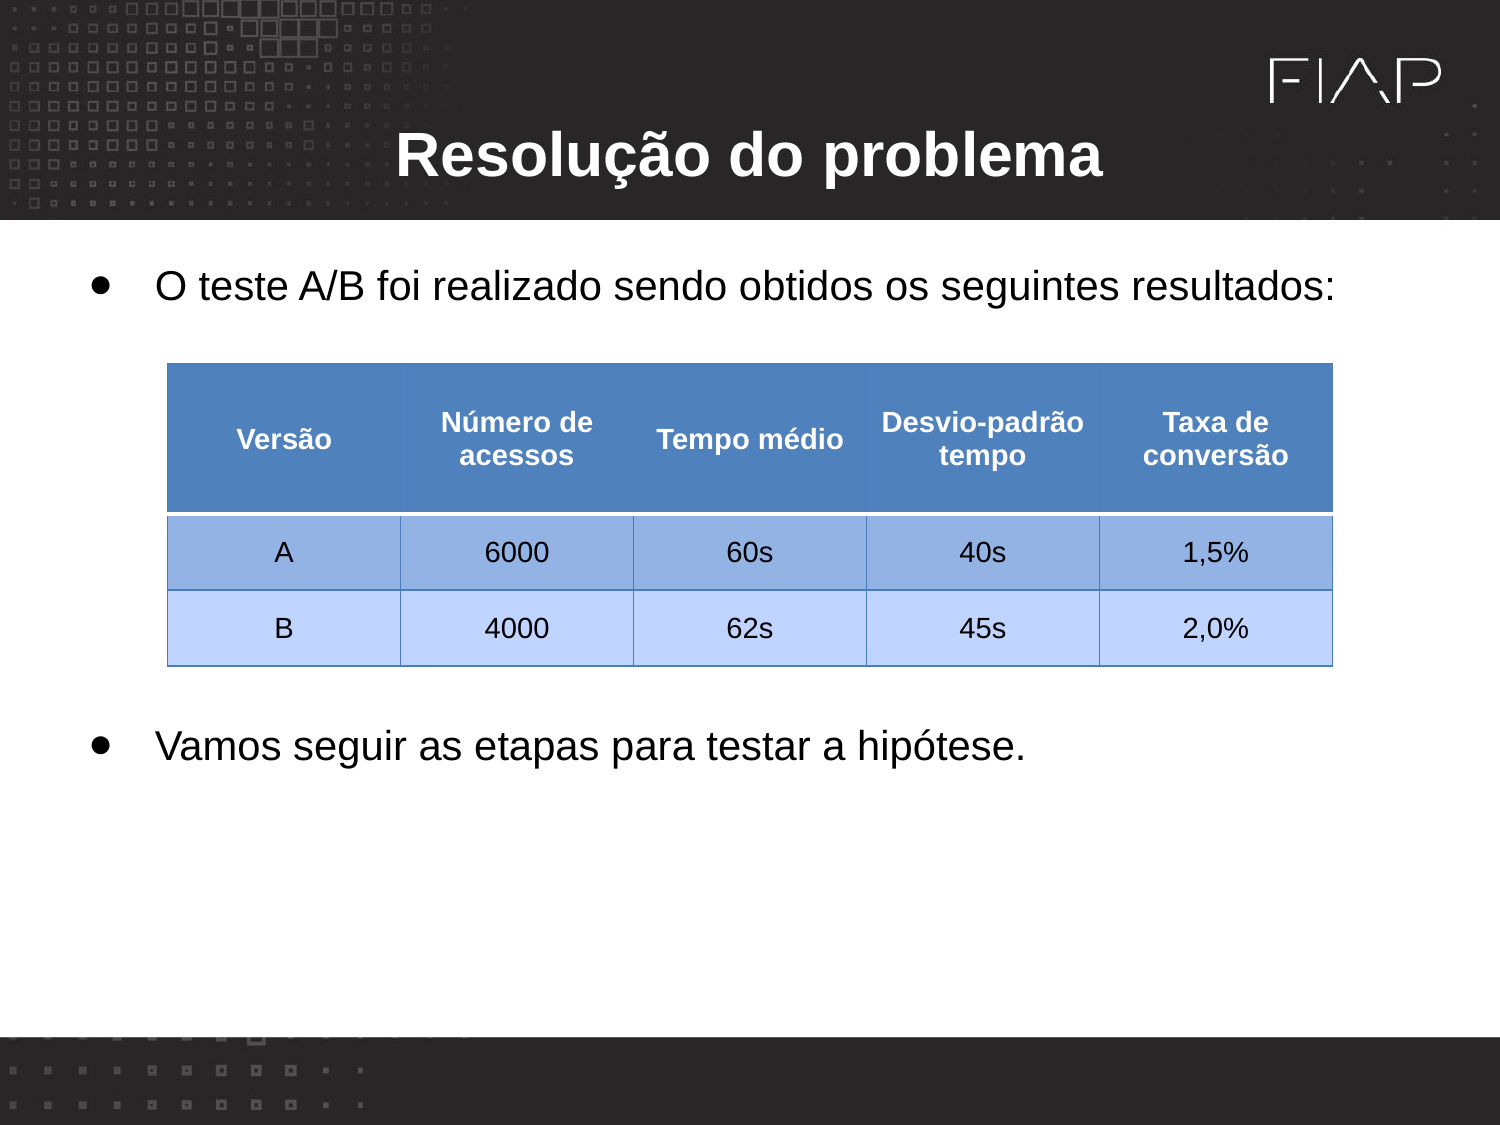

Resolução do problema
O teste A/B foi realizado sendo obtidos os seguintes resultados:

Vamos seguir as etapas para testar a hipótese.

| Versão | Número de acessos | Tempo médio | Desvio-padrão tempo | Taxa de conversão |
| --- | --- | --- | --- | --- |
| A | 6000 | 60s | 40s | 1,5% |
| B | 4000 | 62s | 45s | 2,0% |